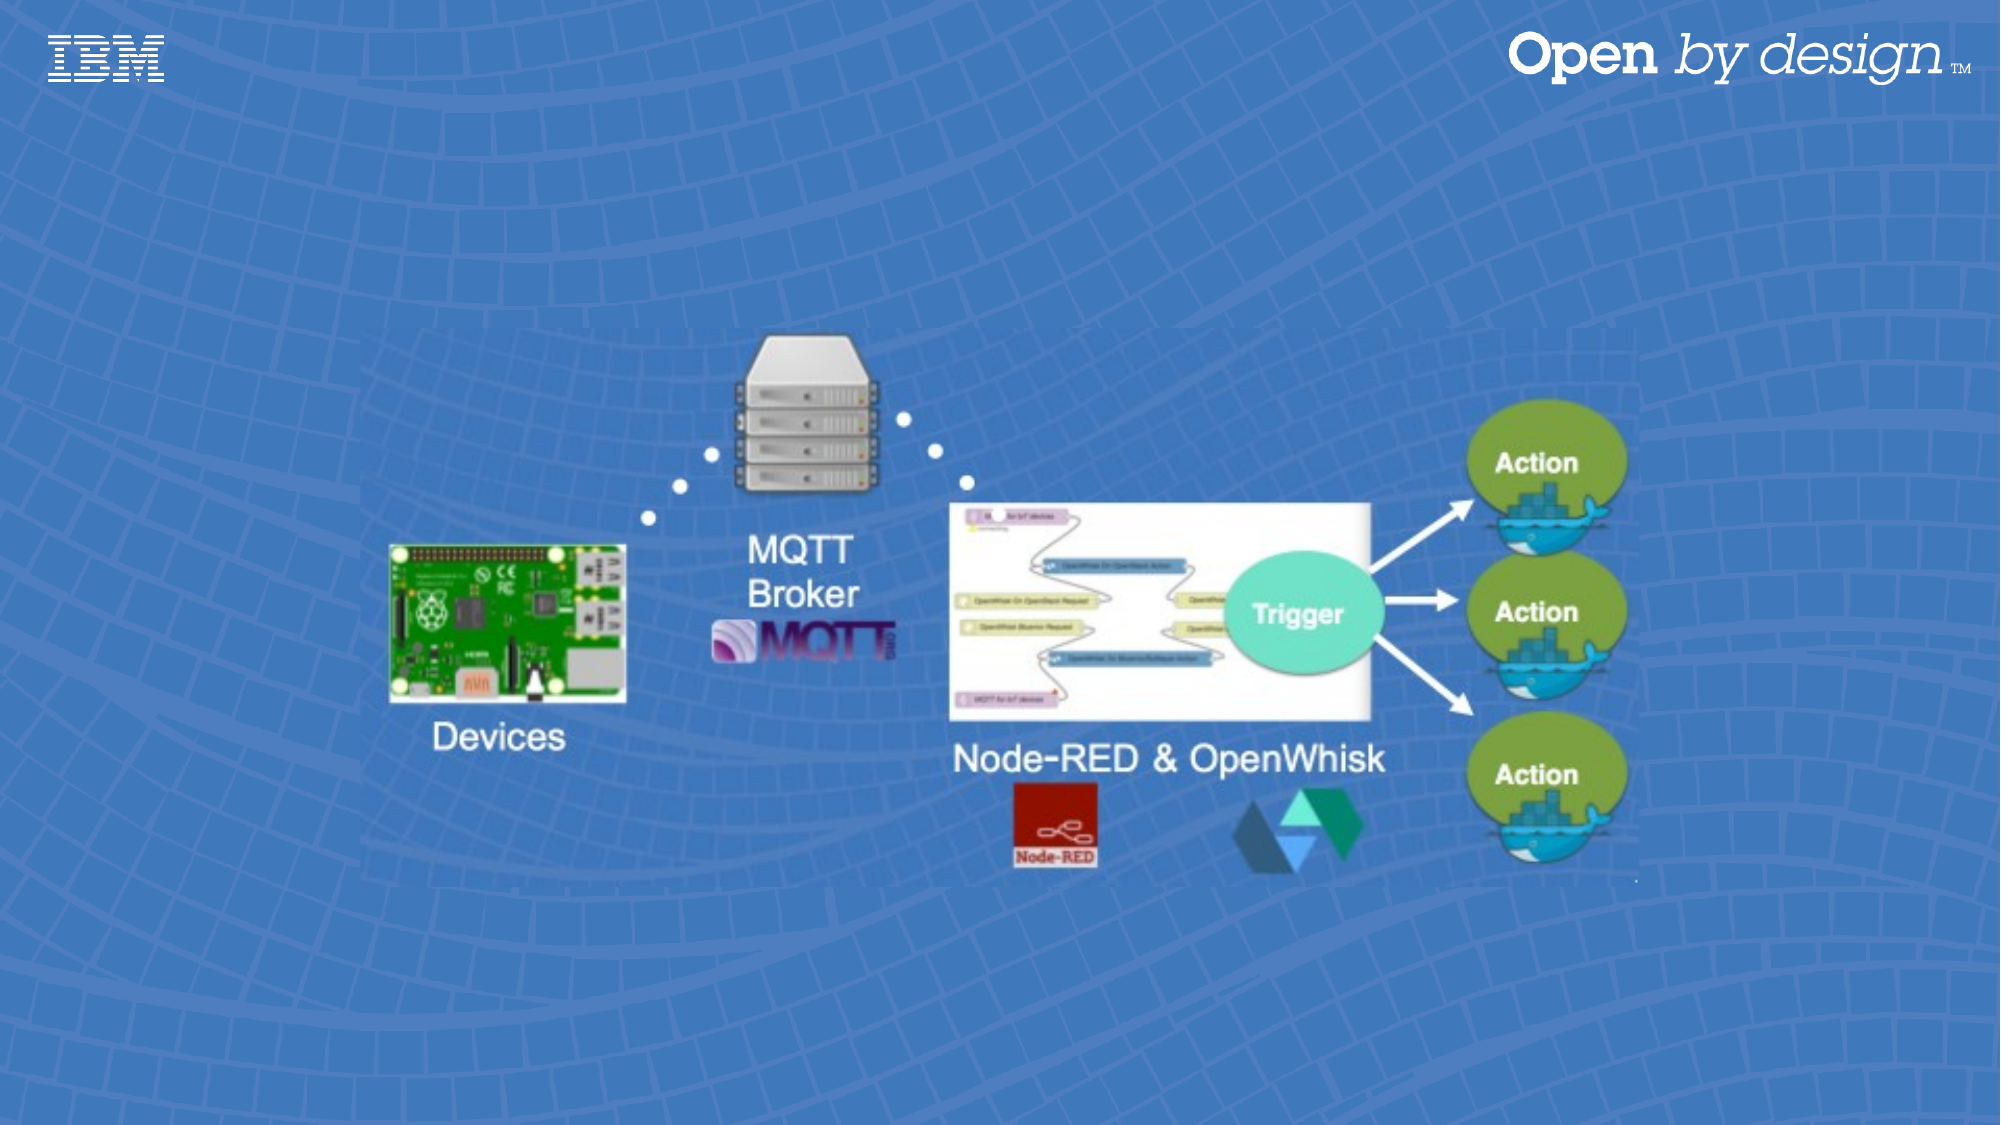

How to build a Distributed Serverless Polyglot Microservices IoT Platform  using Docker and OpenWhisk

n

ICICI Appathon 2017
by SirAbhinavJain